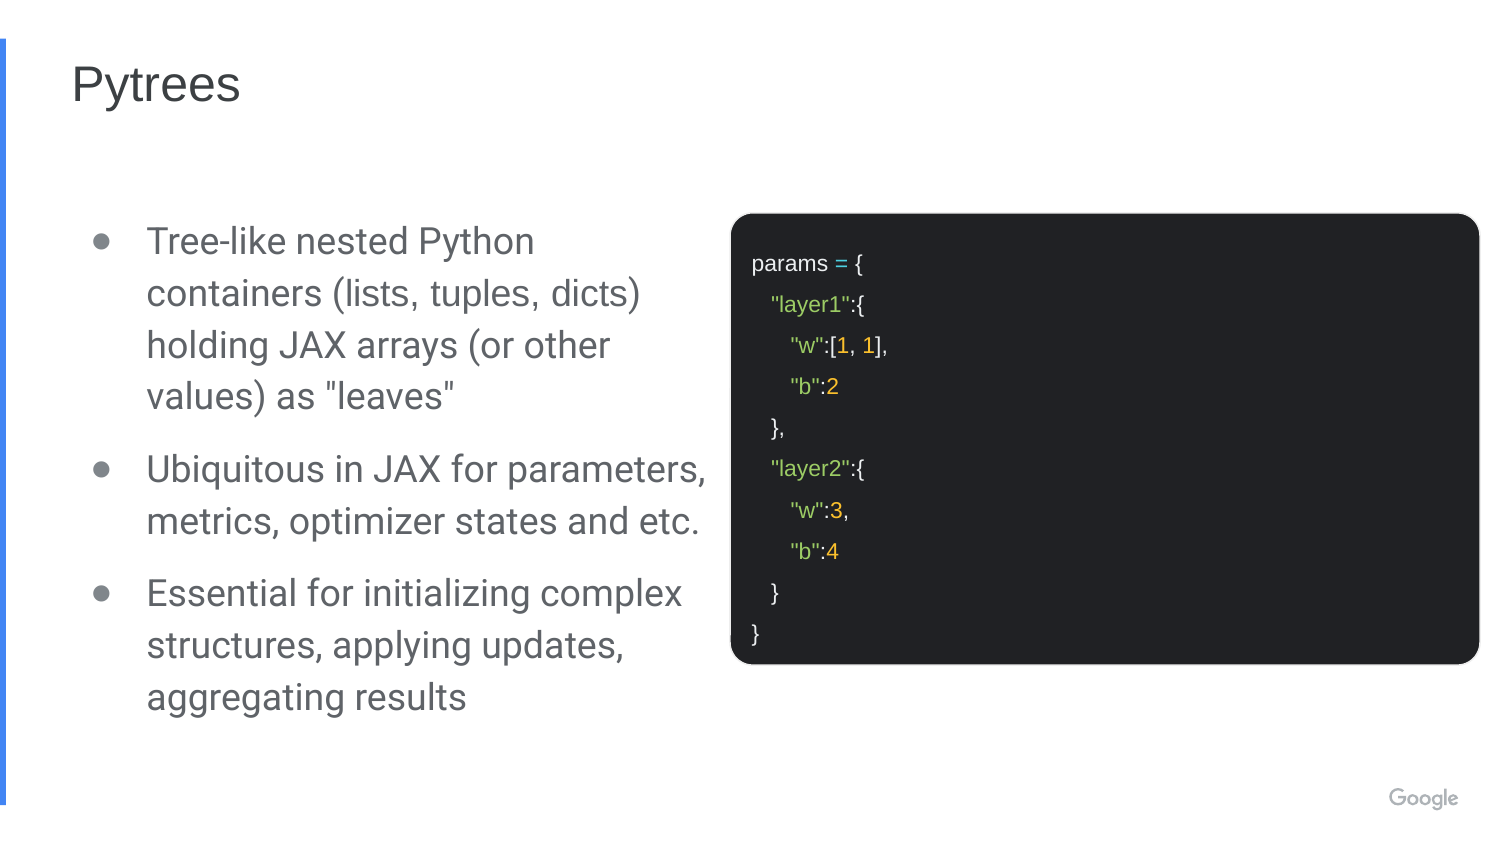

# Pytrees
Tree-like nested Python containers (lists, tuples, dicts) holding JAX arrays (or other values) as "leaves"
Ubiquitous in JAX for parameters, metrics, optimizer states and etc.
Essential for initializing complex structures, applying updates, aggregating results
params = {
   "layer1":{
      "w":[1, 1],
      "b":2
   },
   "layer2":{
      "w":3,
      "b":4
   }
}